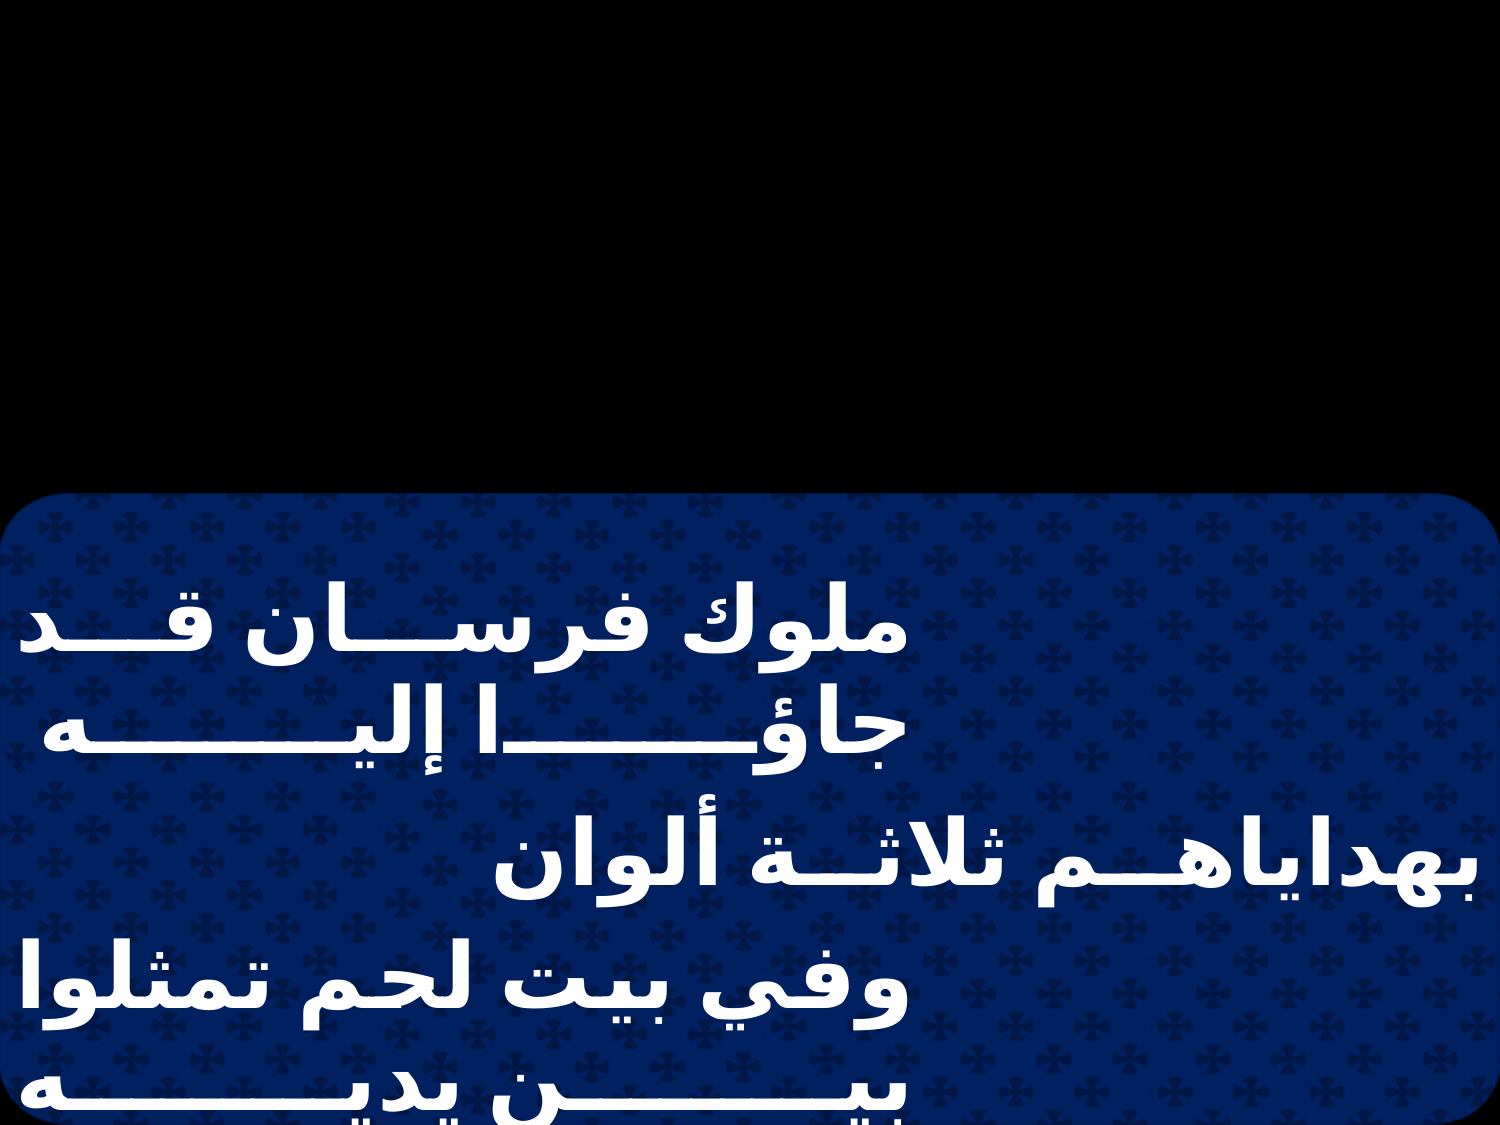

| ملوك فرسان قد جاؤا إليه |  |  |
| --- | --- | --- |
|  | بهداياهم ثلاثة ألوان |  |
| وفي بيت لحم تمثلوا بين يديه |  |  |
|  | أجيوس أثاناتوس ناي نان |  |